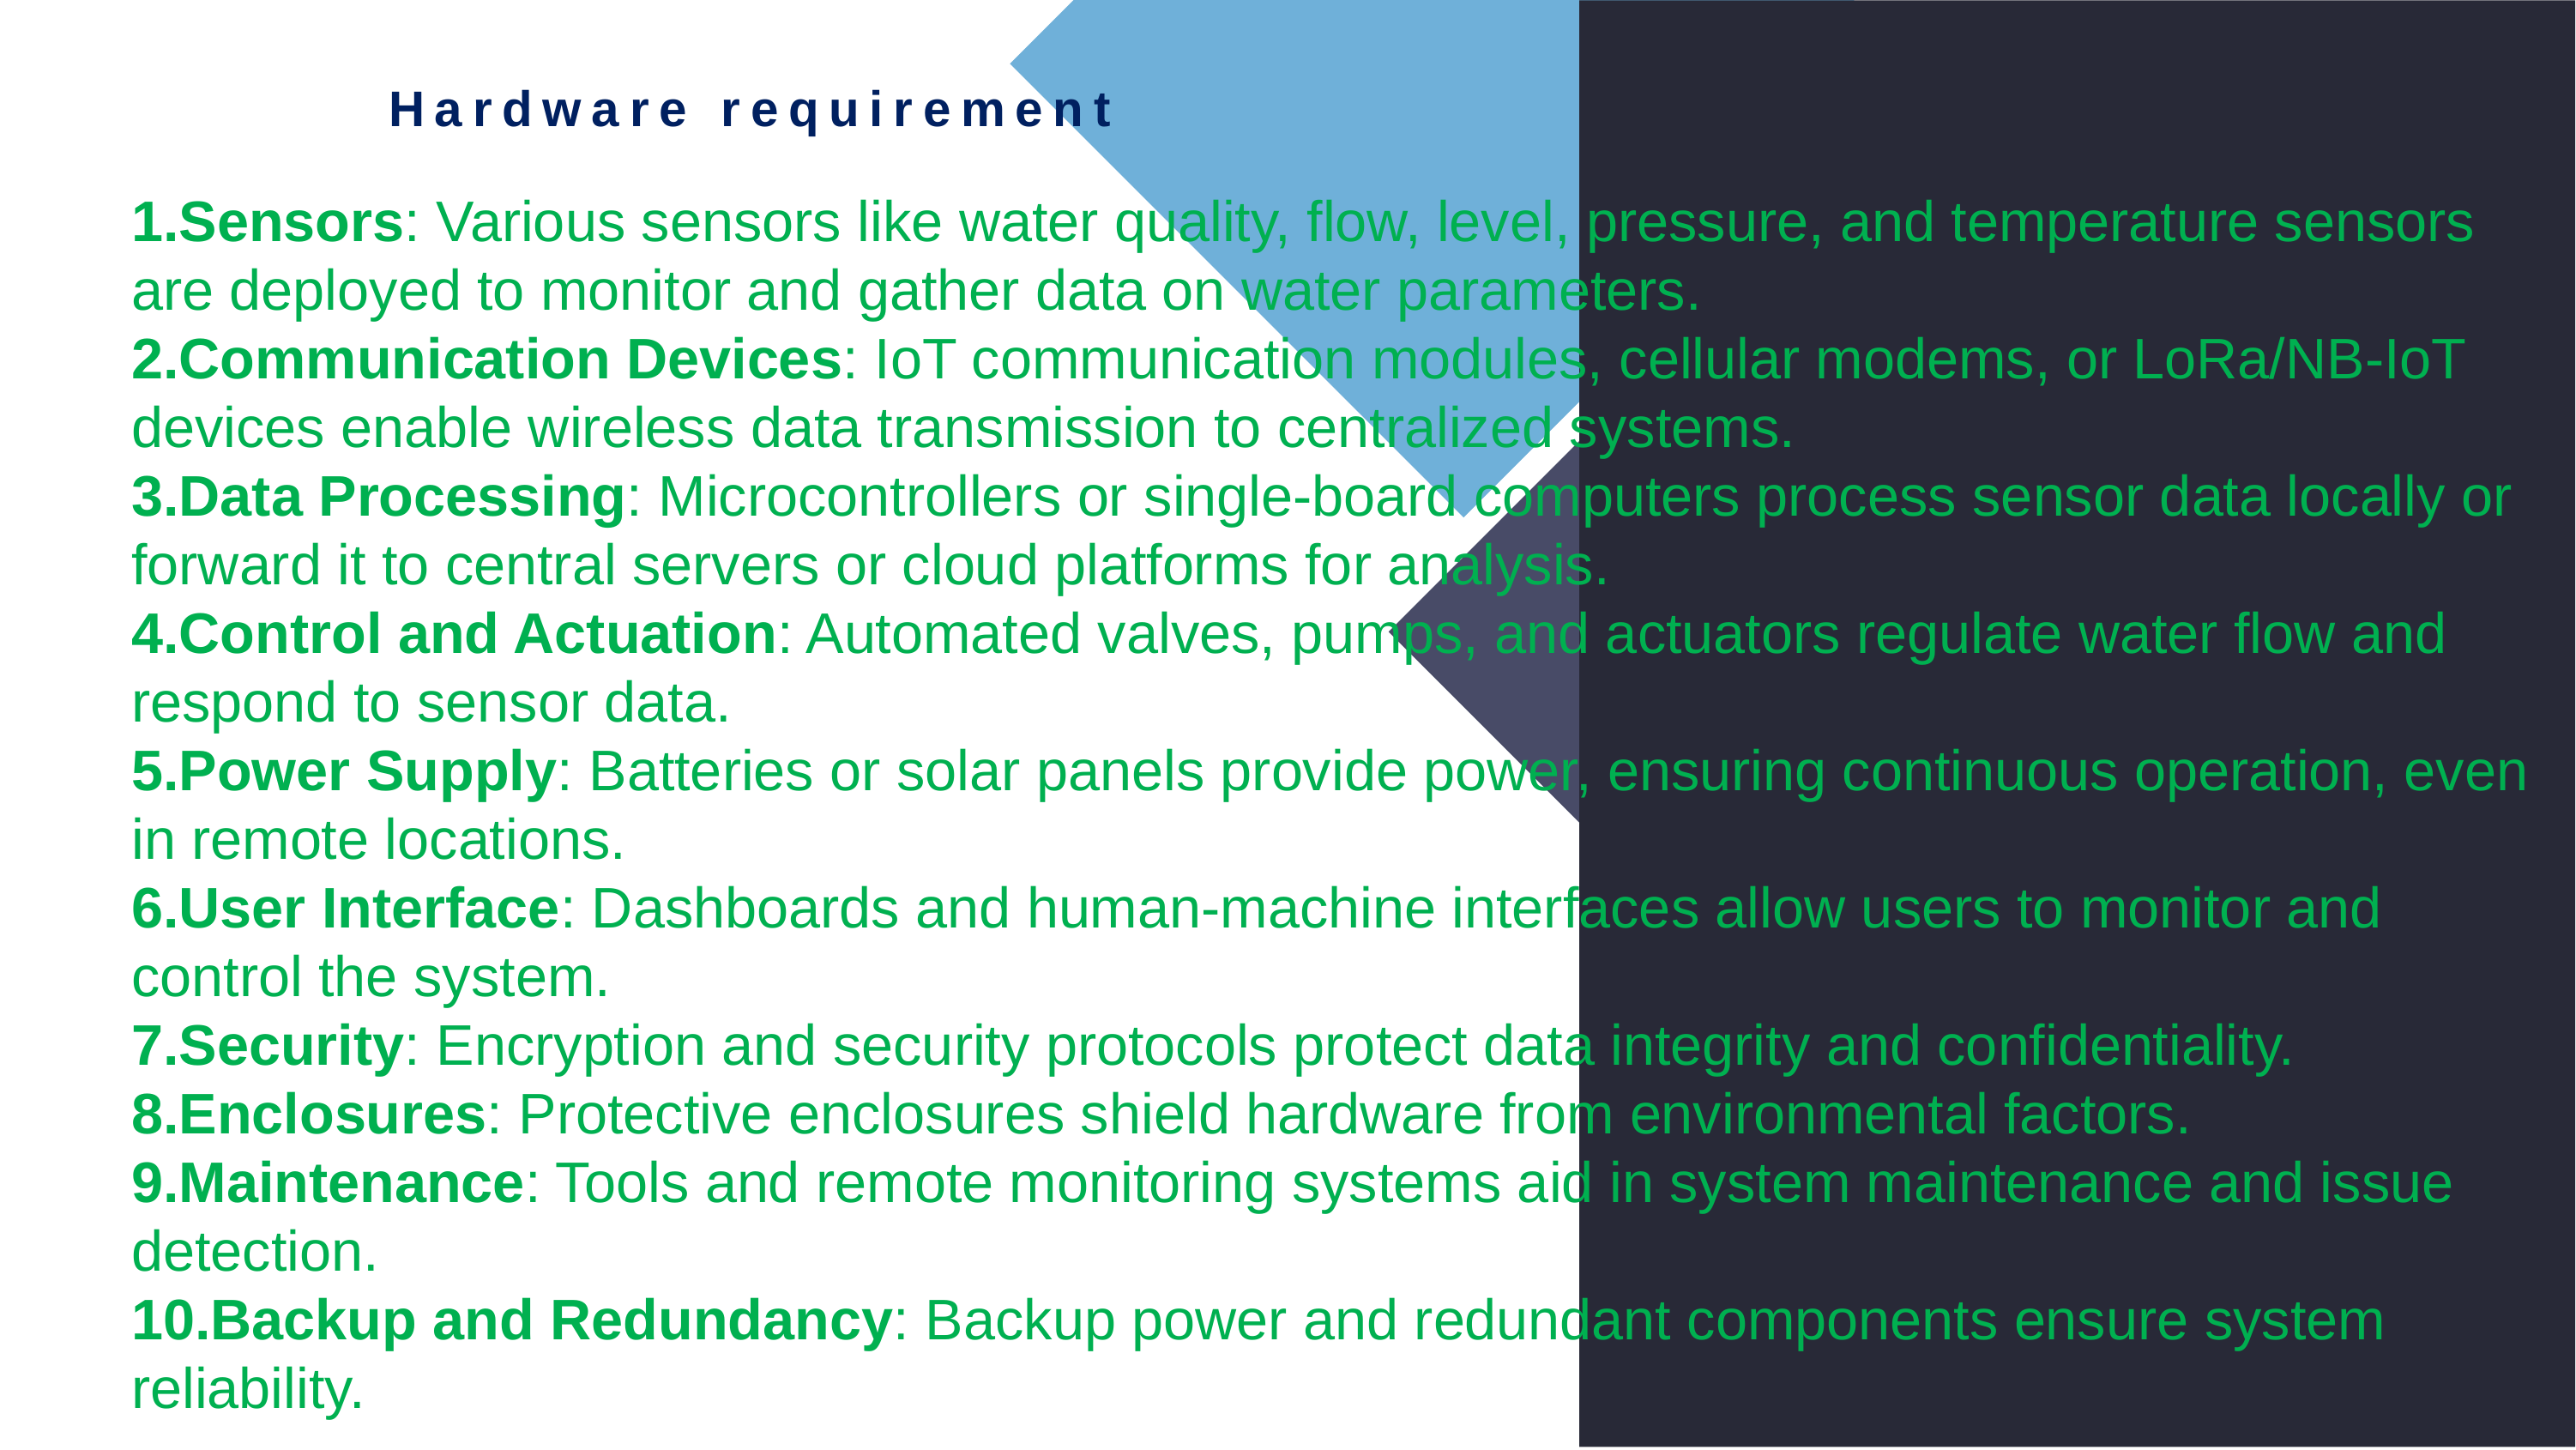

Hardware requirement
Sensors: Various sensors like water quality, flow, level, pressure, and temperature sensors are deployed to monitor and gather data on water parameters.
Communication Devices: IoT communication modules, cellular modems, or LoRa/NB-IoT devices enable wireless data transmission to centralized systems.
Data Processing: Microcontrollers or single-board computers process sensor data locally or forward it to central servers or cloud platforms for analysis.
Control and Actuation: Automated valves, pumps, and actuators regulate water flow and respond to sensor data.
Power Supply: Batteries or solar panels provide power, ensuring continuous operation, even in remote locations.
User Interface: Dashboards and human-machine interfaces allow users to monitor and control the system.
Security: Encryption and security protocols protect data integrity and confidentiality.
Enclosures: Protective enclosures shield hardware from environmental factors.
Maintenance: Tools and remote monitoring systems aid in system maintenance and issue detection.
Backup and Redundancy: Backup power and redundant components ensure system reliability.

#